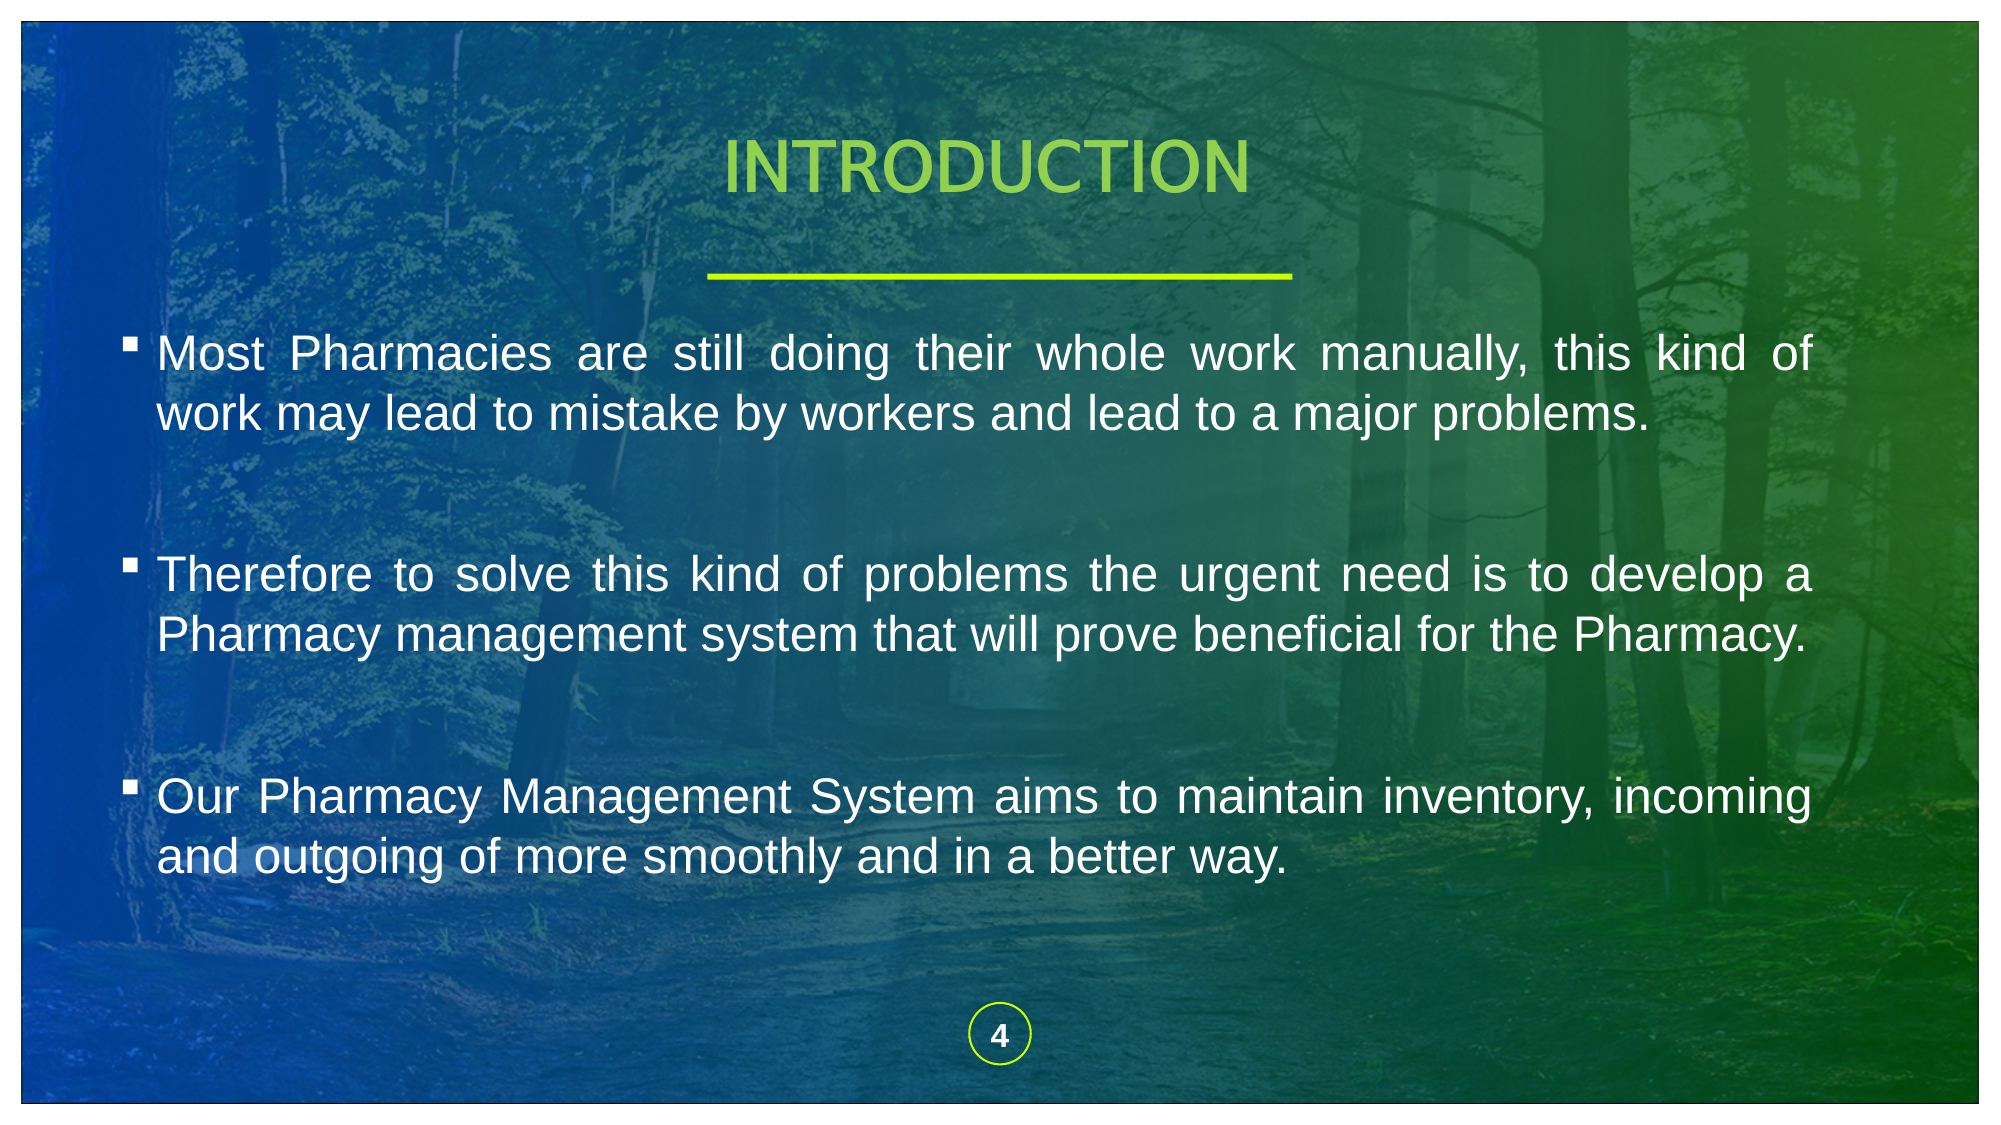

# INTRODUCTION
Most Pharmacies are still doing their whole work manually, this kind of work may lead to mistake by workers and lead to a major problems.

Therefore to solve this kind of problems the urgent need is to develop a Pharmacy management system that will prove beneficial for the Pharmacy.

Our Pharmacy Management System aims to maintain inventory, incoming and outgoing of more smoothly and in a better way.

4